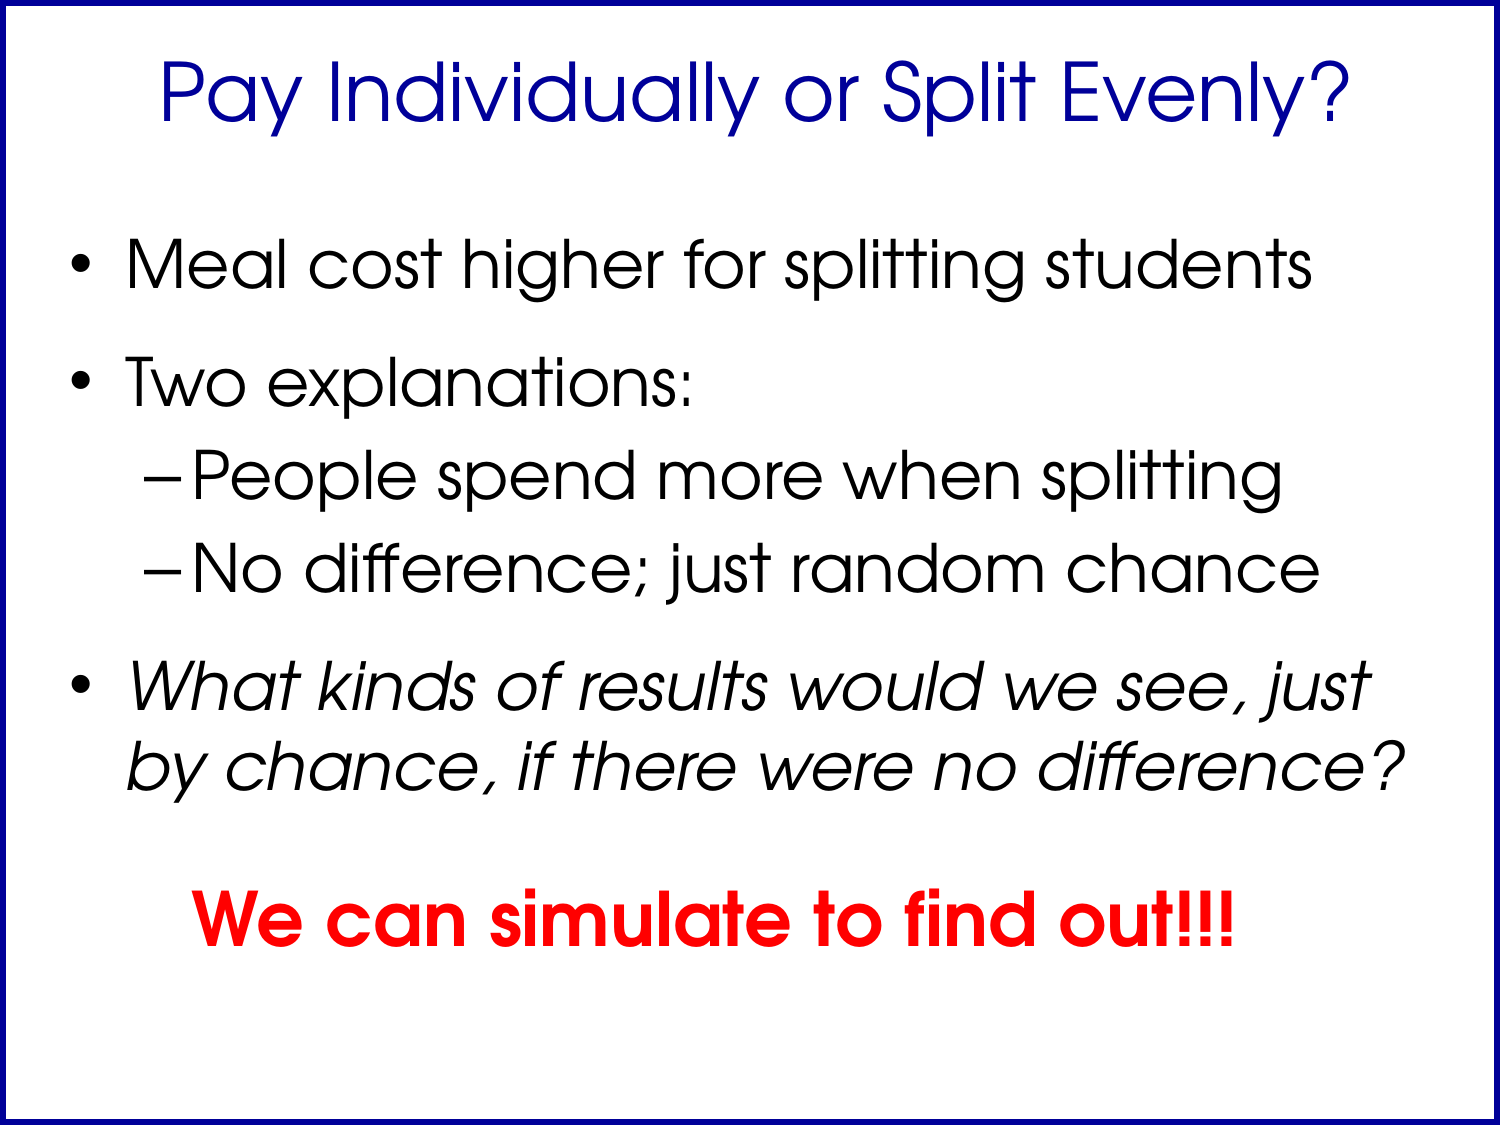

# Pay Individually or Split Evenly?
Meal cost higher for splitting students
Two explanations:
People spend more when splitting
No difference; just random chance
What kinds of results would we see, just by chance, if there were no difference?

We can simulate to find out!!!